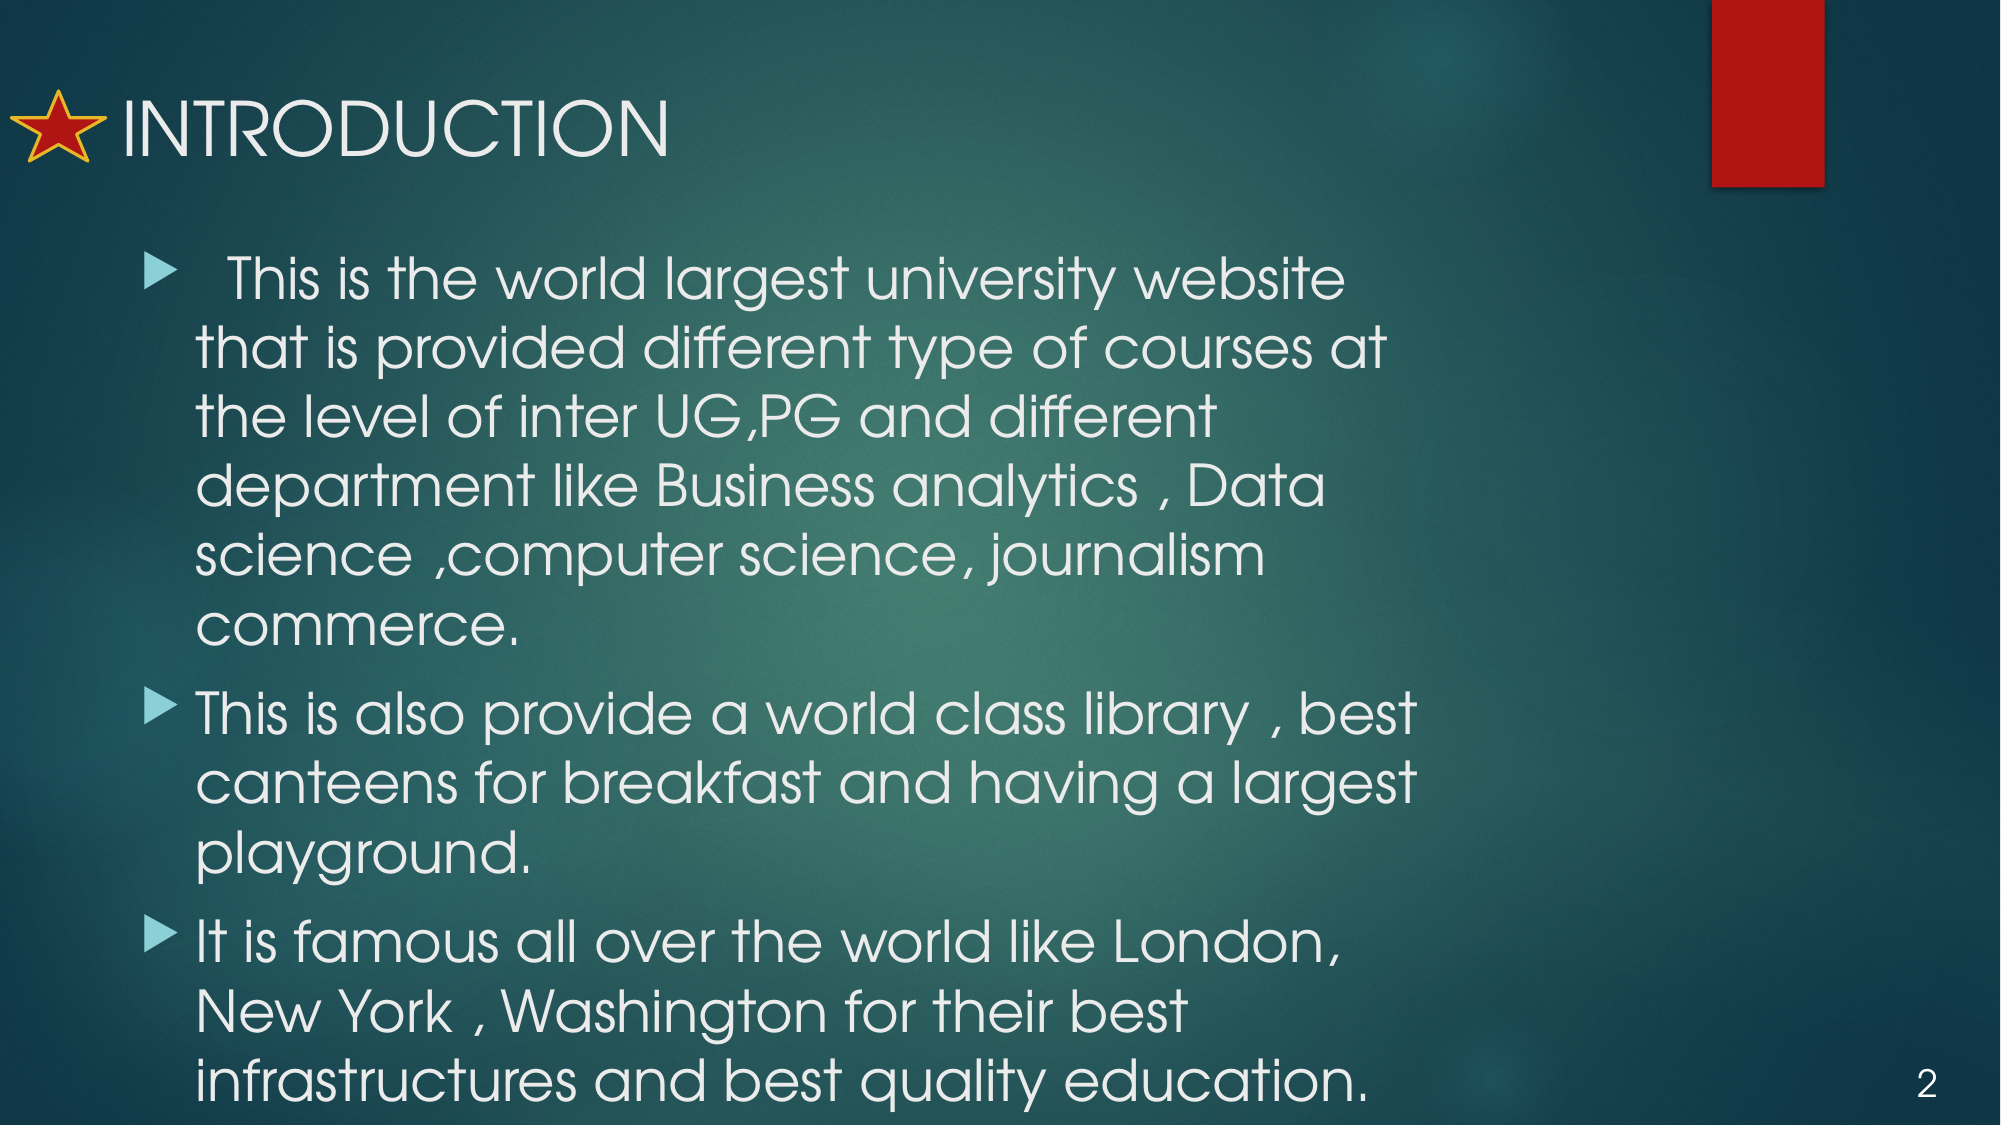

# INTRODUCTION

  This is the world largest university website that is provided different type of courses at the level of inter UG,PG and different department like Business analytics , Data science ,computer science, journalism commerce.
This is also provide a world class library , best canteens for breakfast and having a largest playground.
It is famous all over the world like London, New York , Washington for their best infrastructures and best quality education.

2